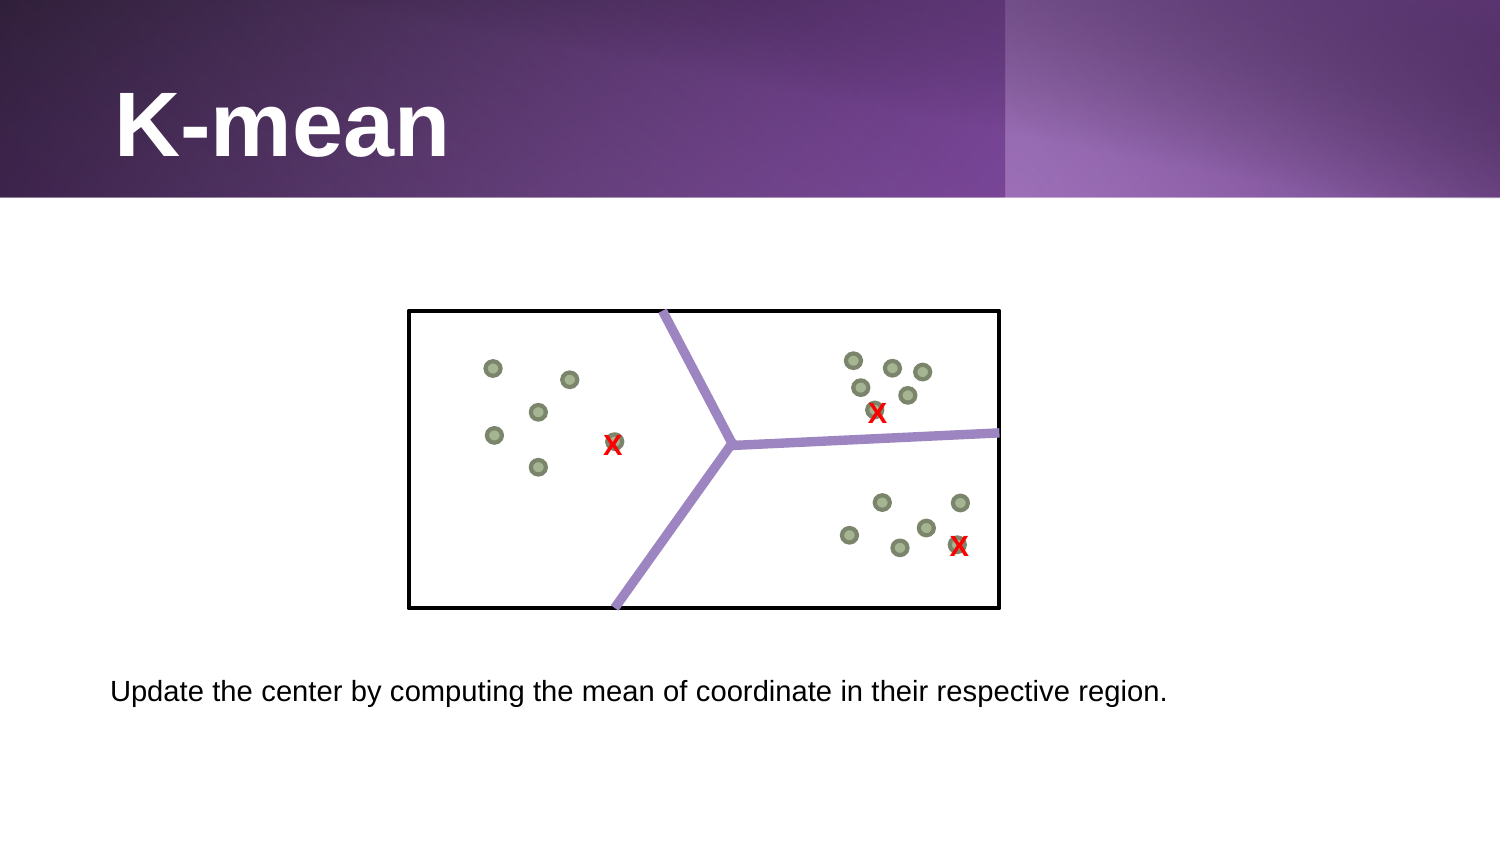

# K-mean

X
X
X
Update the center by computing the mean of coordinate in their respective region.